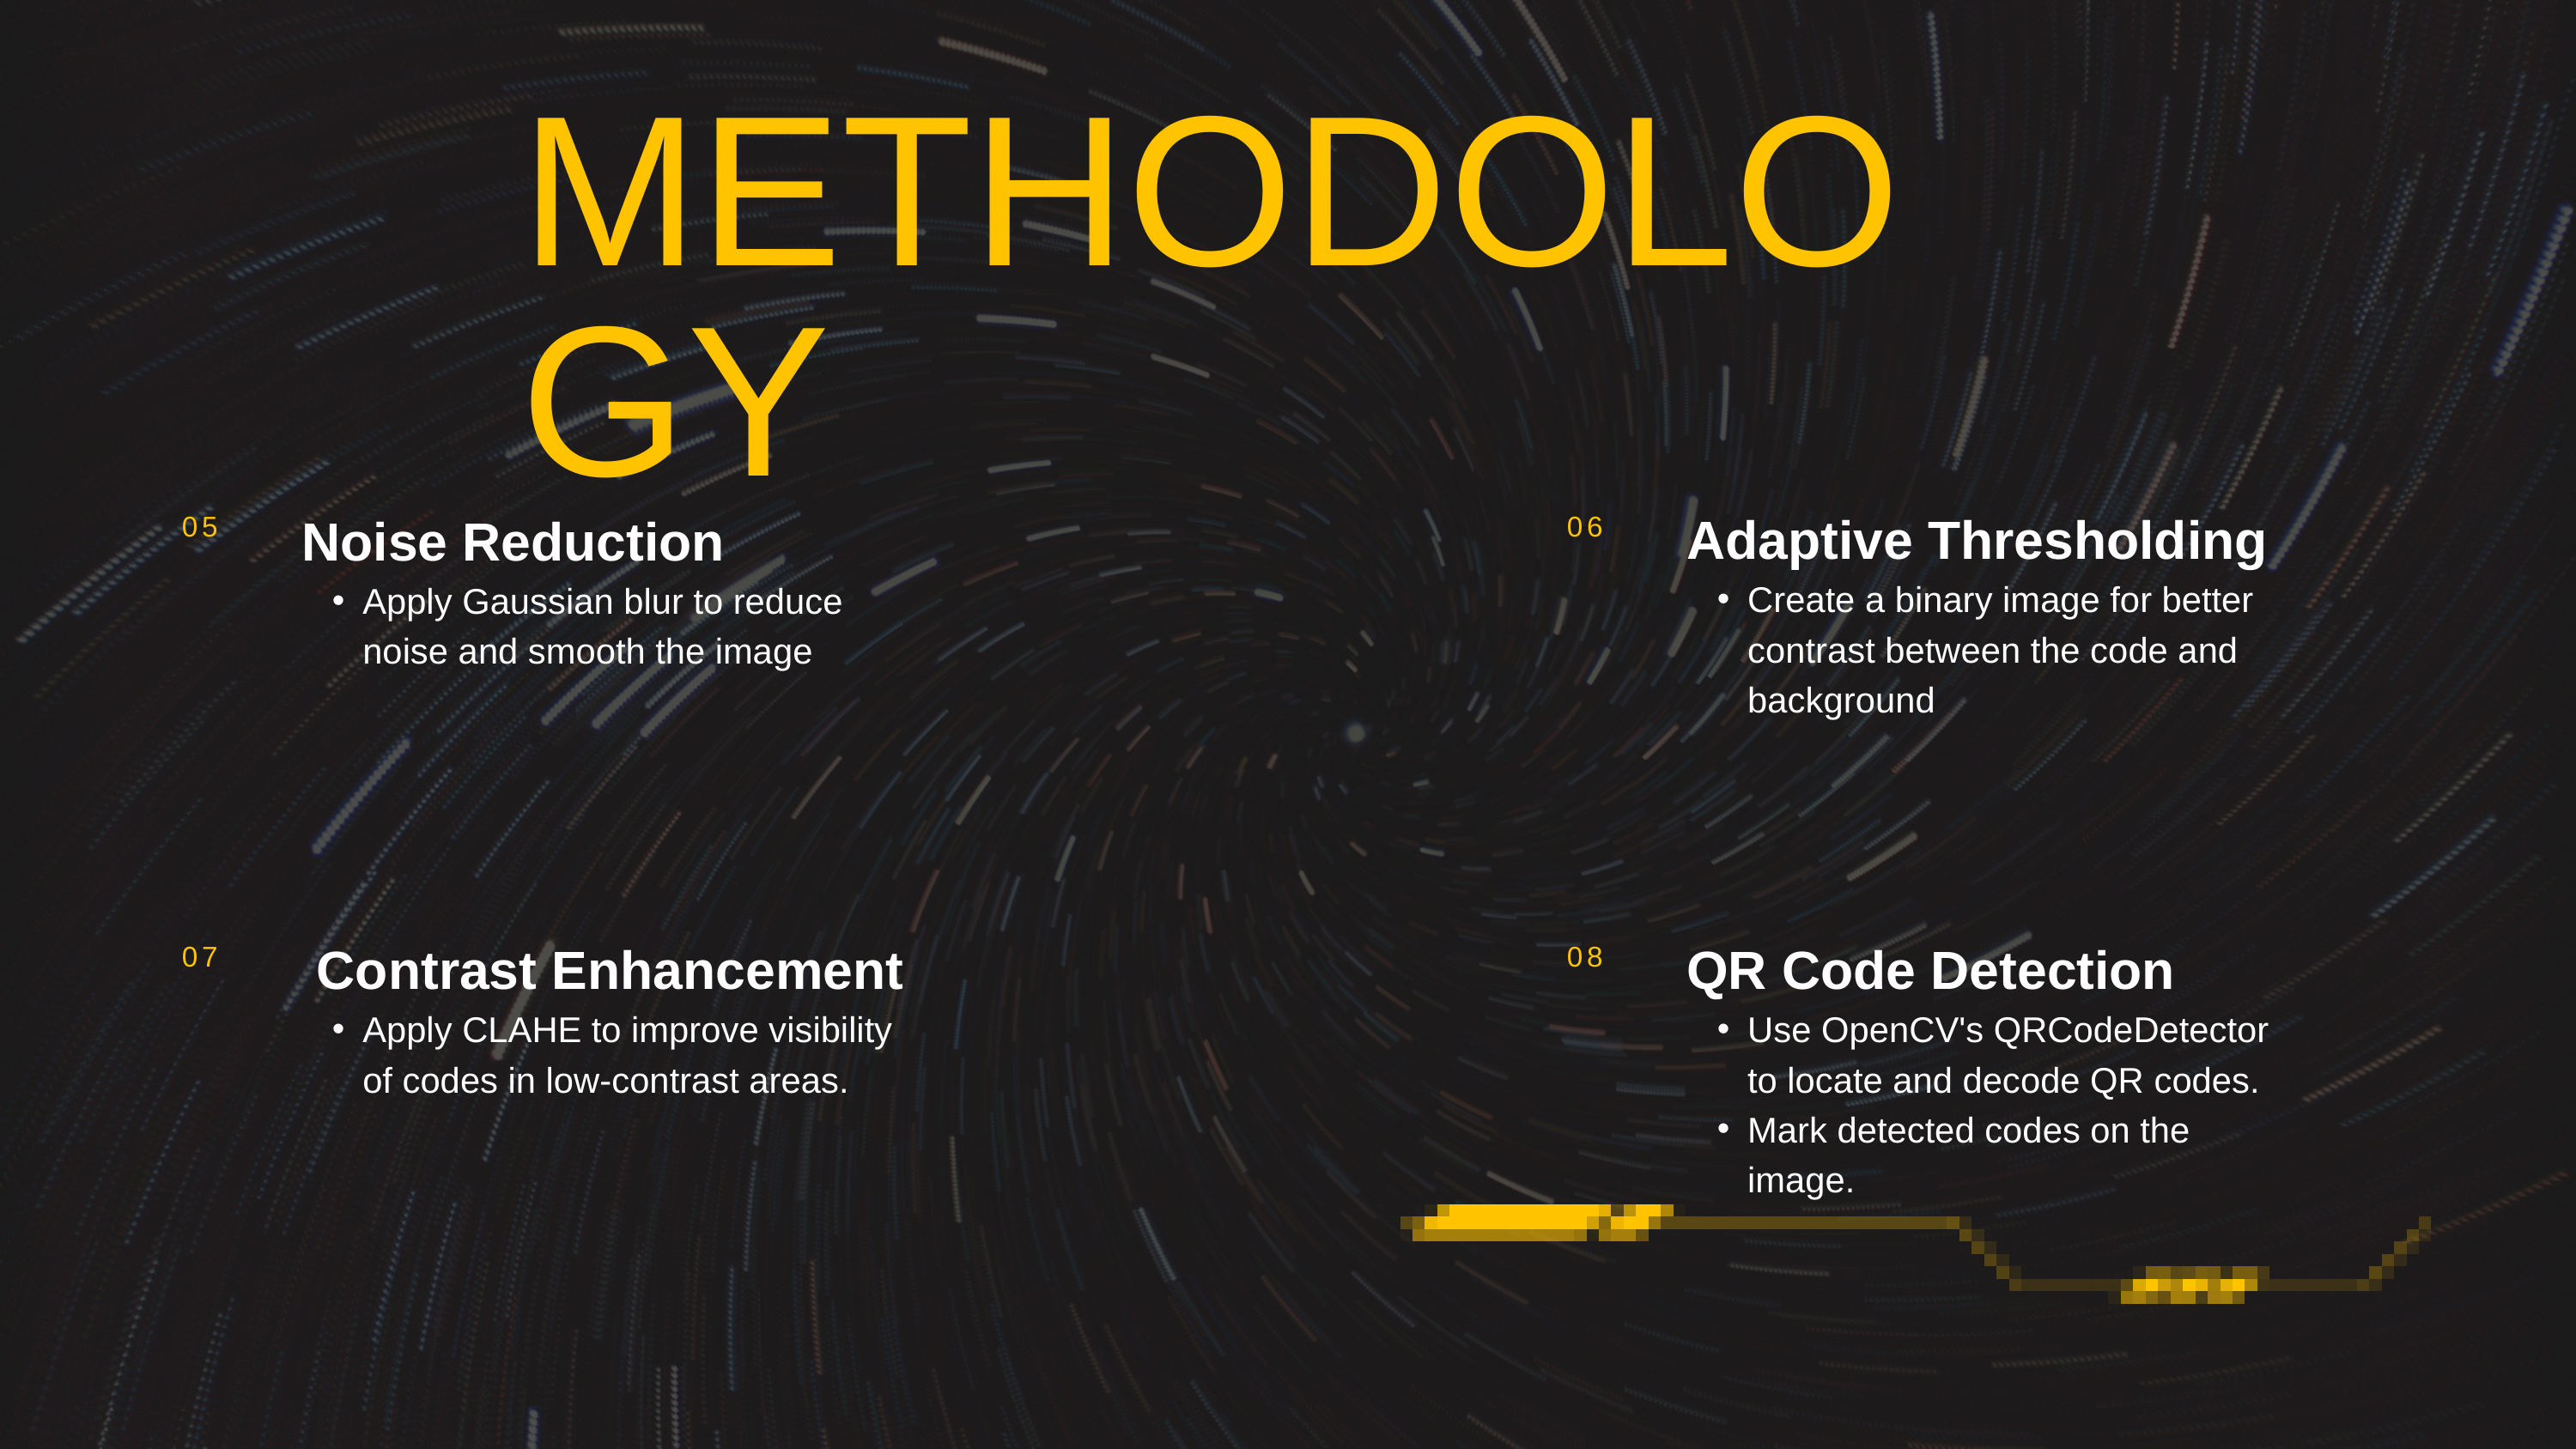

METHODOLOGY
Adaptive Thresholding
Create a binary image for better contrast between the code and background

Noise Reduction
Apply Gaussian blur to reduce noise and smooth the image

05
06
 Contrast Enhancement
Apply CLAHE to improve visibility of codes in low-contrast areas.

QR Code Detection
Use OpenCV's QRCodeDetector to locate and decode QR codes.
Mark detected codes on the image.

07
08